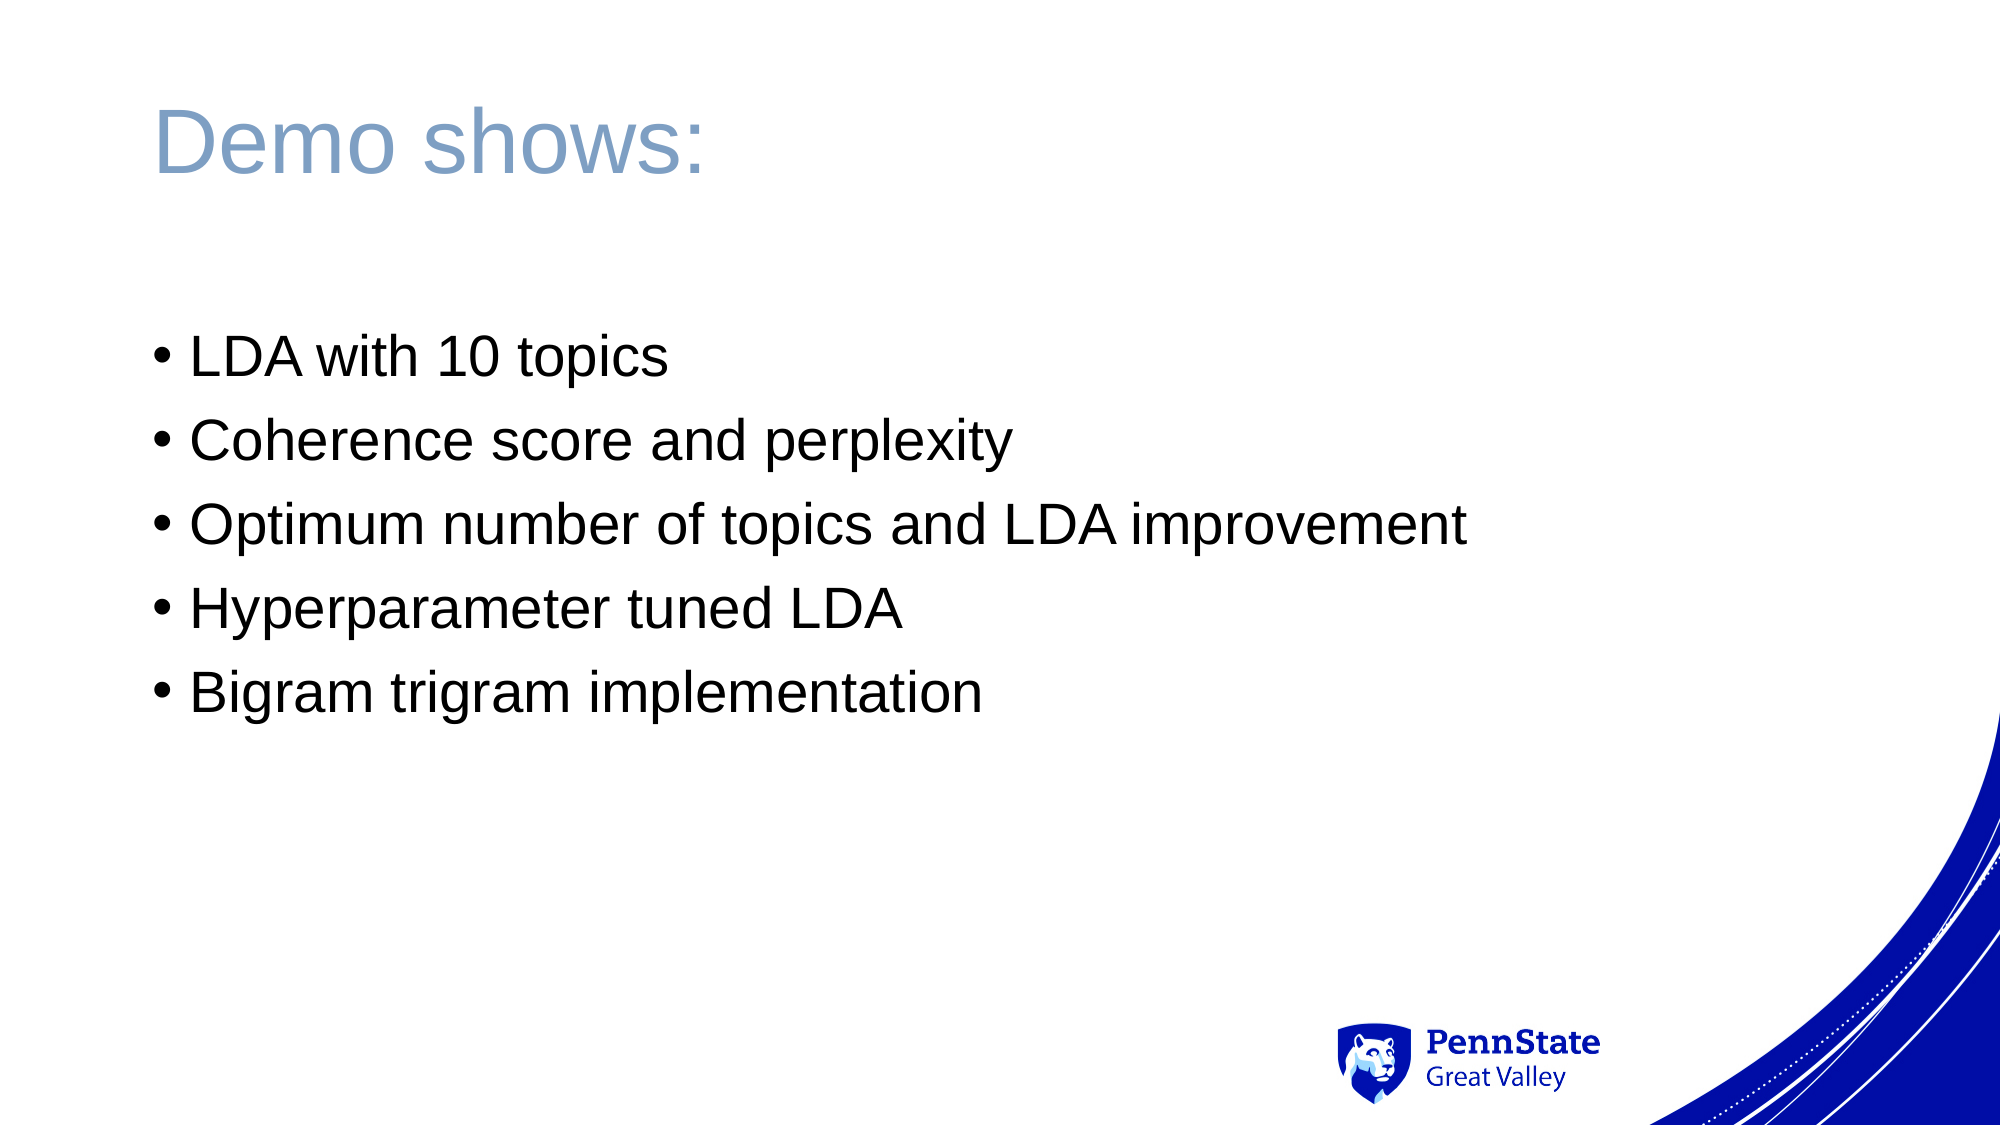

# Demo shows:

LDA with 10 topics
Coherence score and perplexity
Optimum number of topics and LDA improvement
Hyperparameter tuned LDA
Bigram trigram implementation